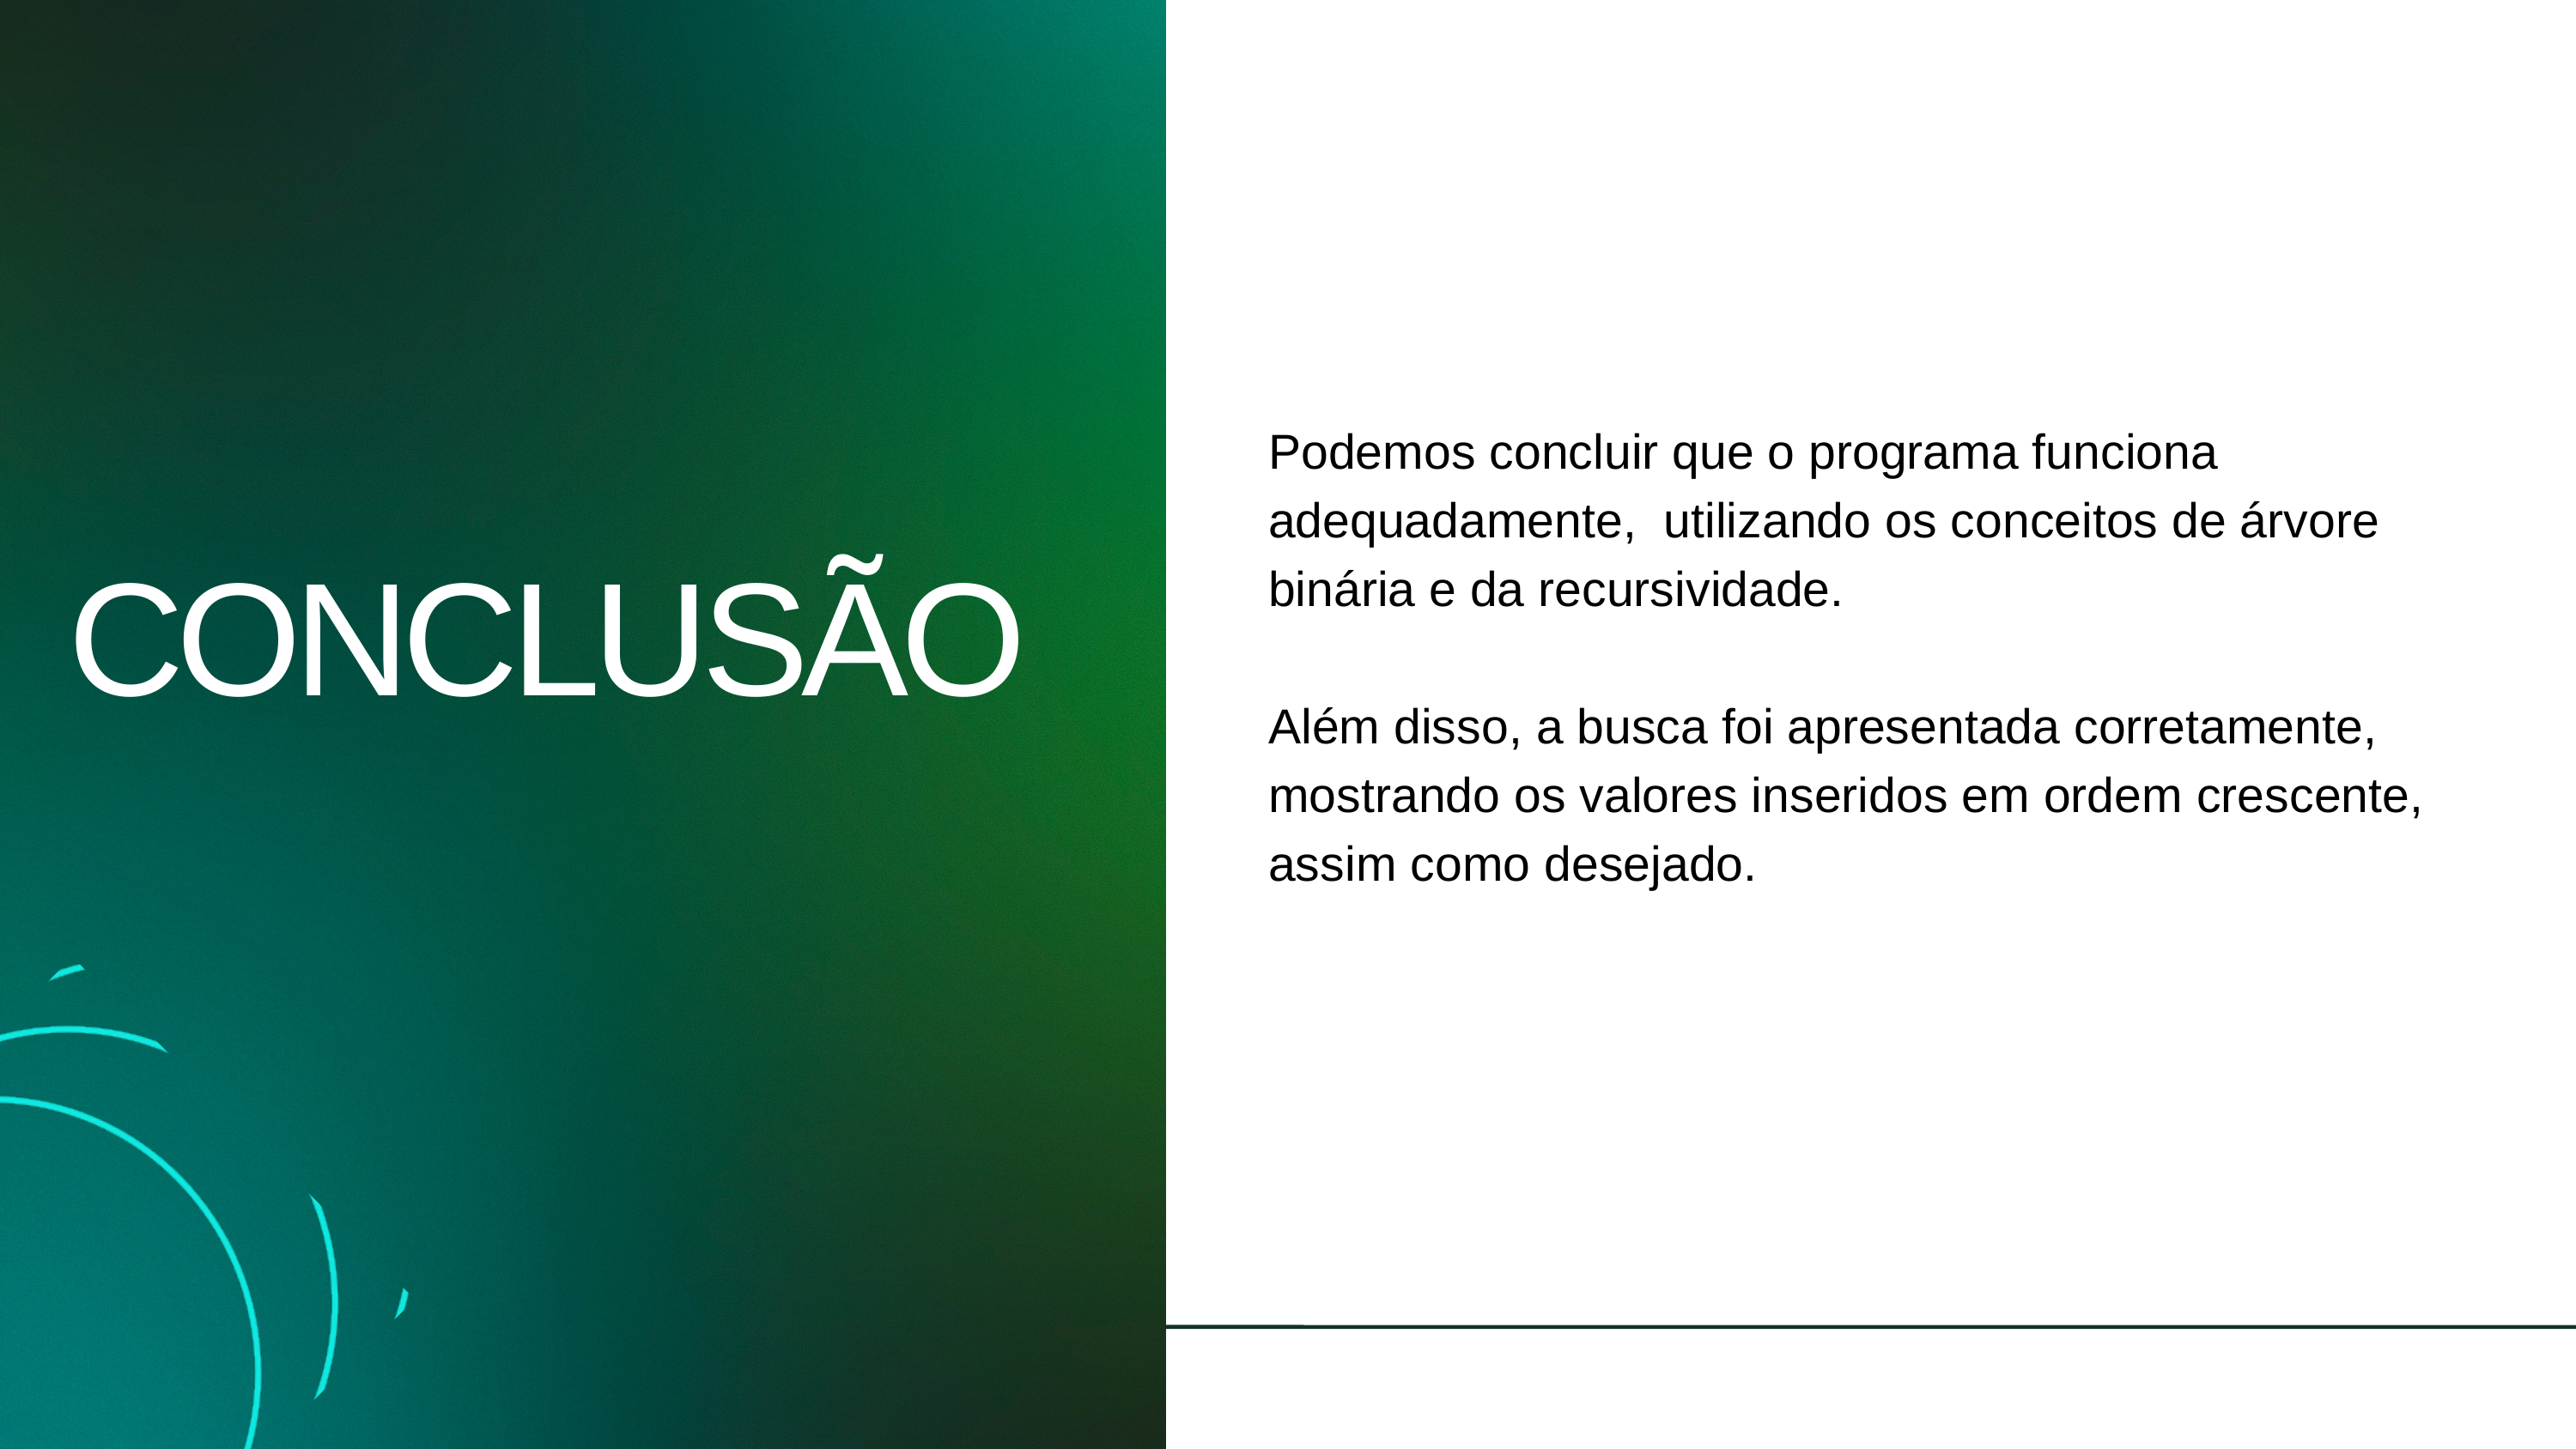

Podemos concluir que o programa funciona adequadamente,  utilizando os conceitos de árvore binária e da recursividade.

Além disso, a busca foi apresentada corretamente, mostrando os valores inseridos em ordem crescente, assim como desejado.
CONCLUSÃO